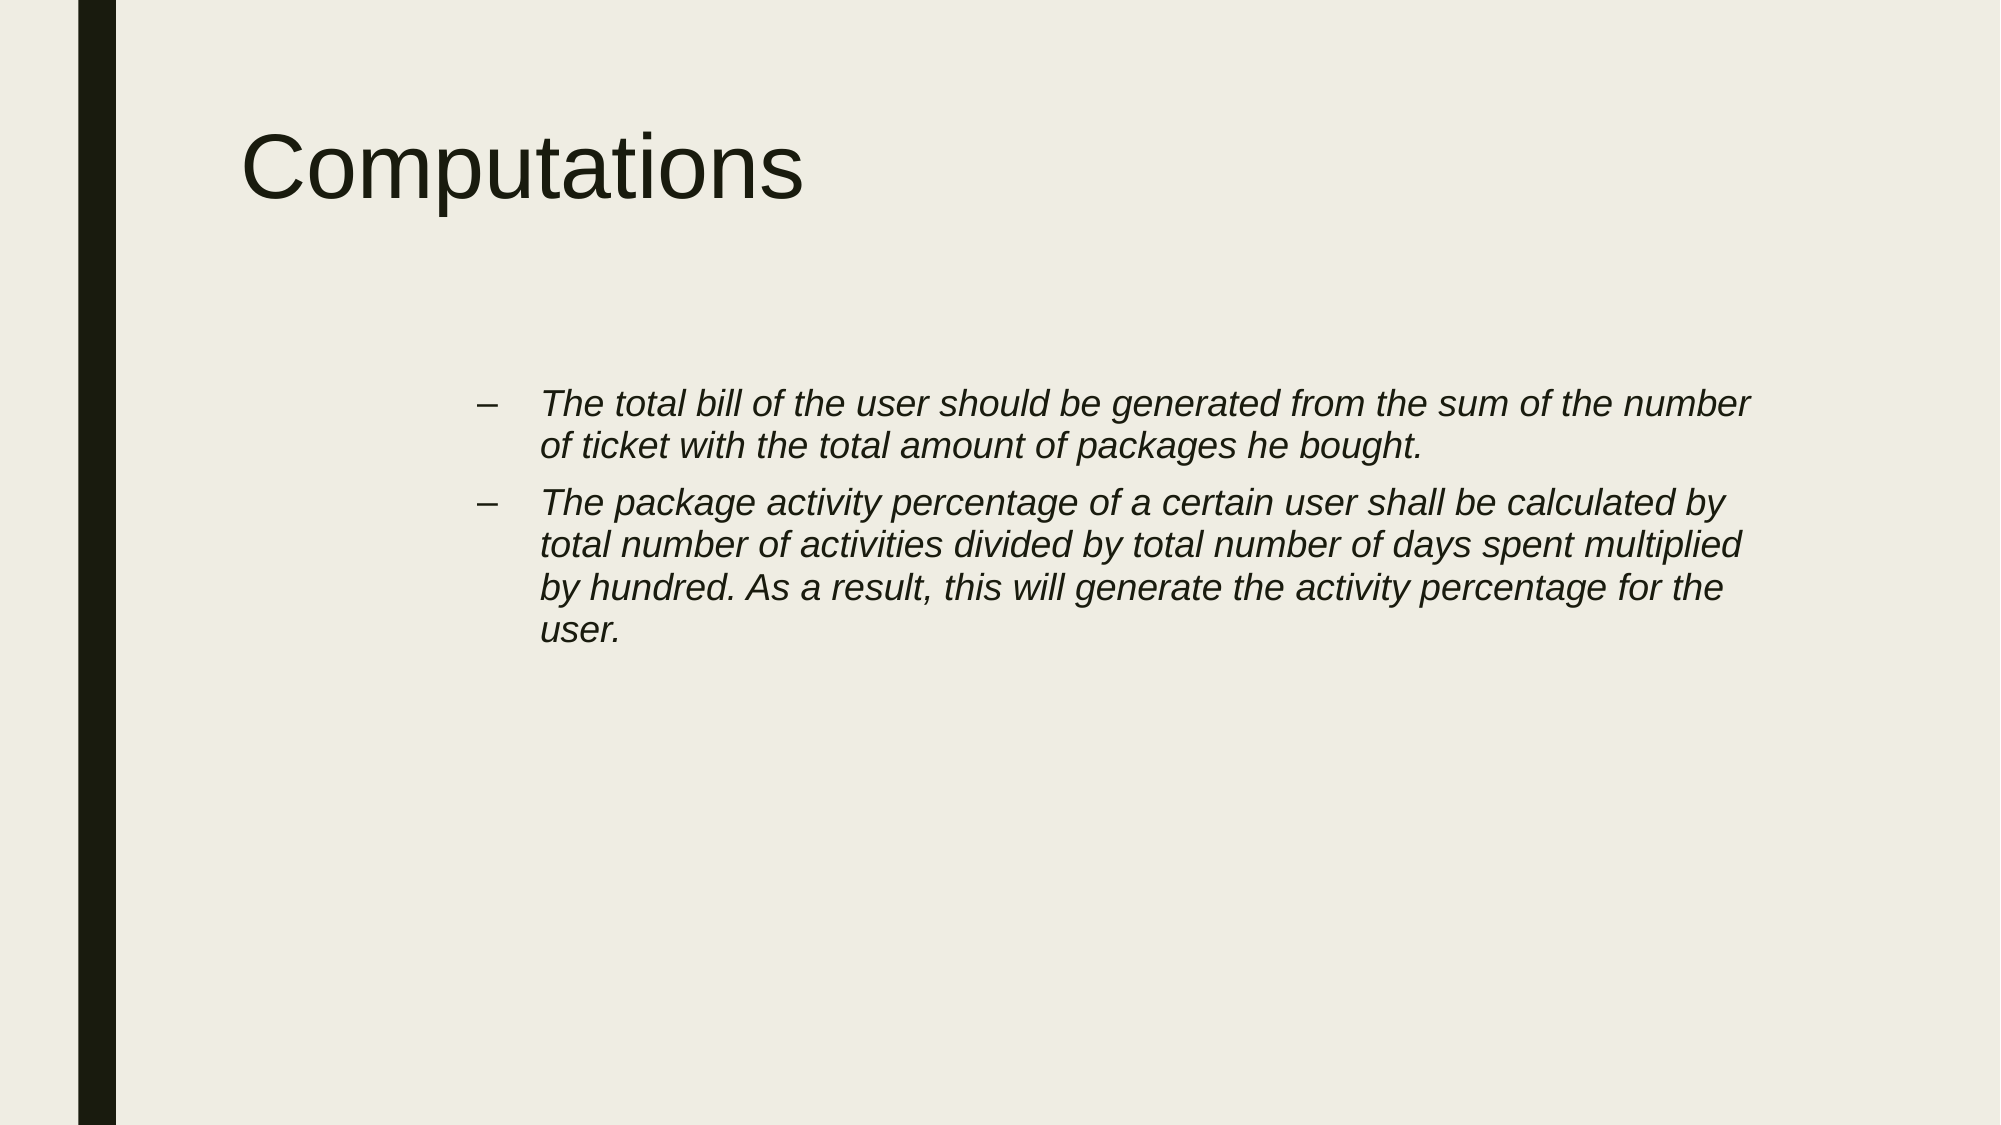

# Computations
The total bill of the user should be generated from the sum of the number of ticket with the total amount of packages he bought.
The package activity percentage of a certain user shall be calculated by total number of activities divided by total number of days spent multiplied by hundred. As a result, this will generate the activity percentage for the user.